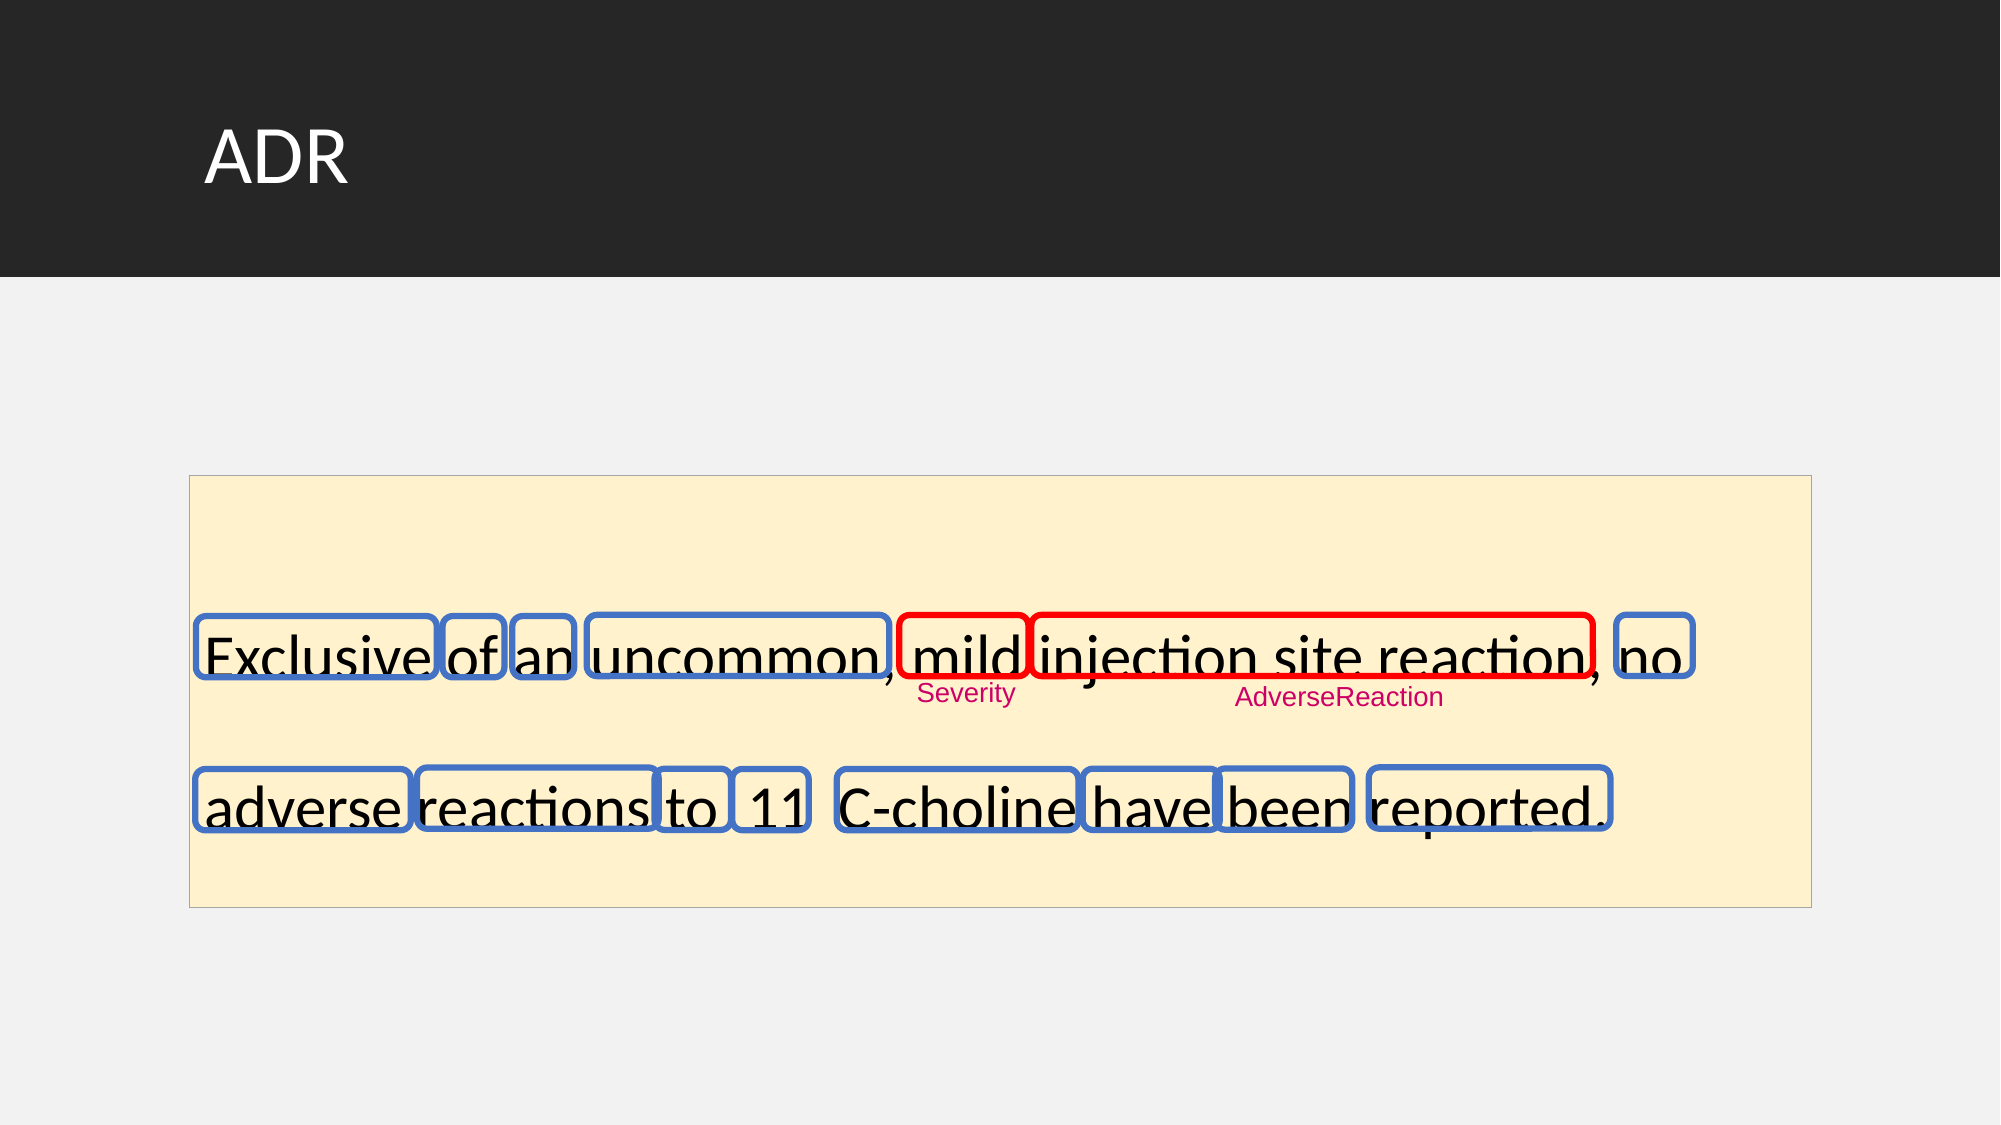

# ADR

Exclusive of an uncommon, mild injection site reaction, no adverse reactions to  11  C-choline have been reported.

Severity
AdverseReaction

31